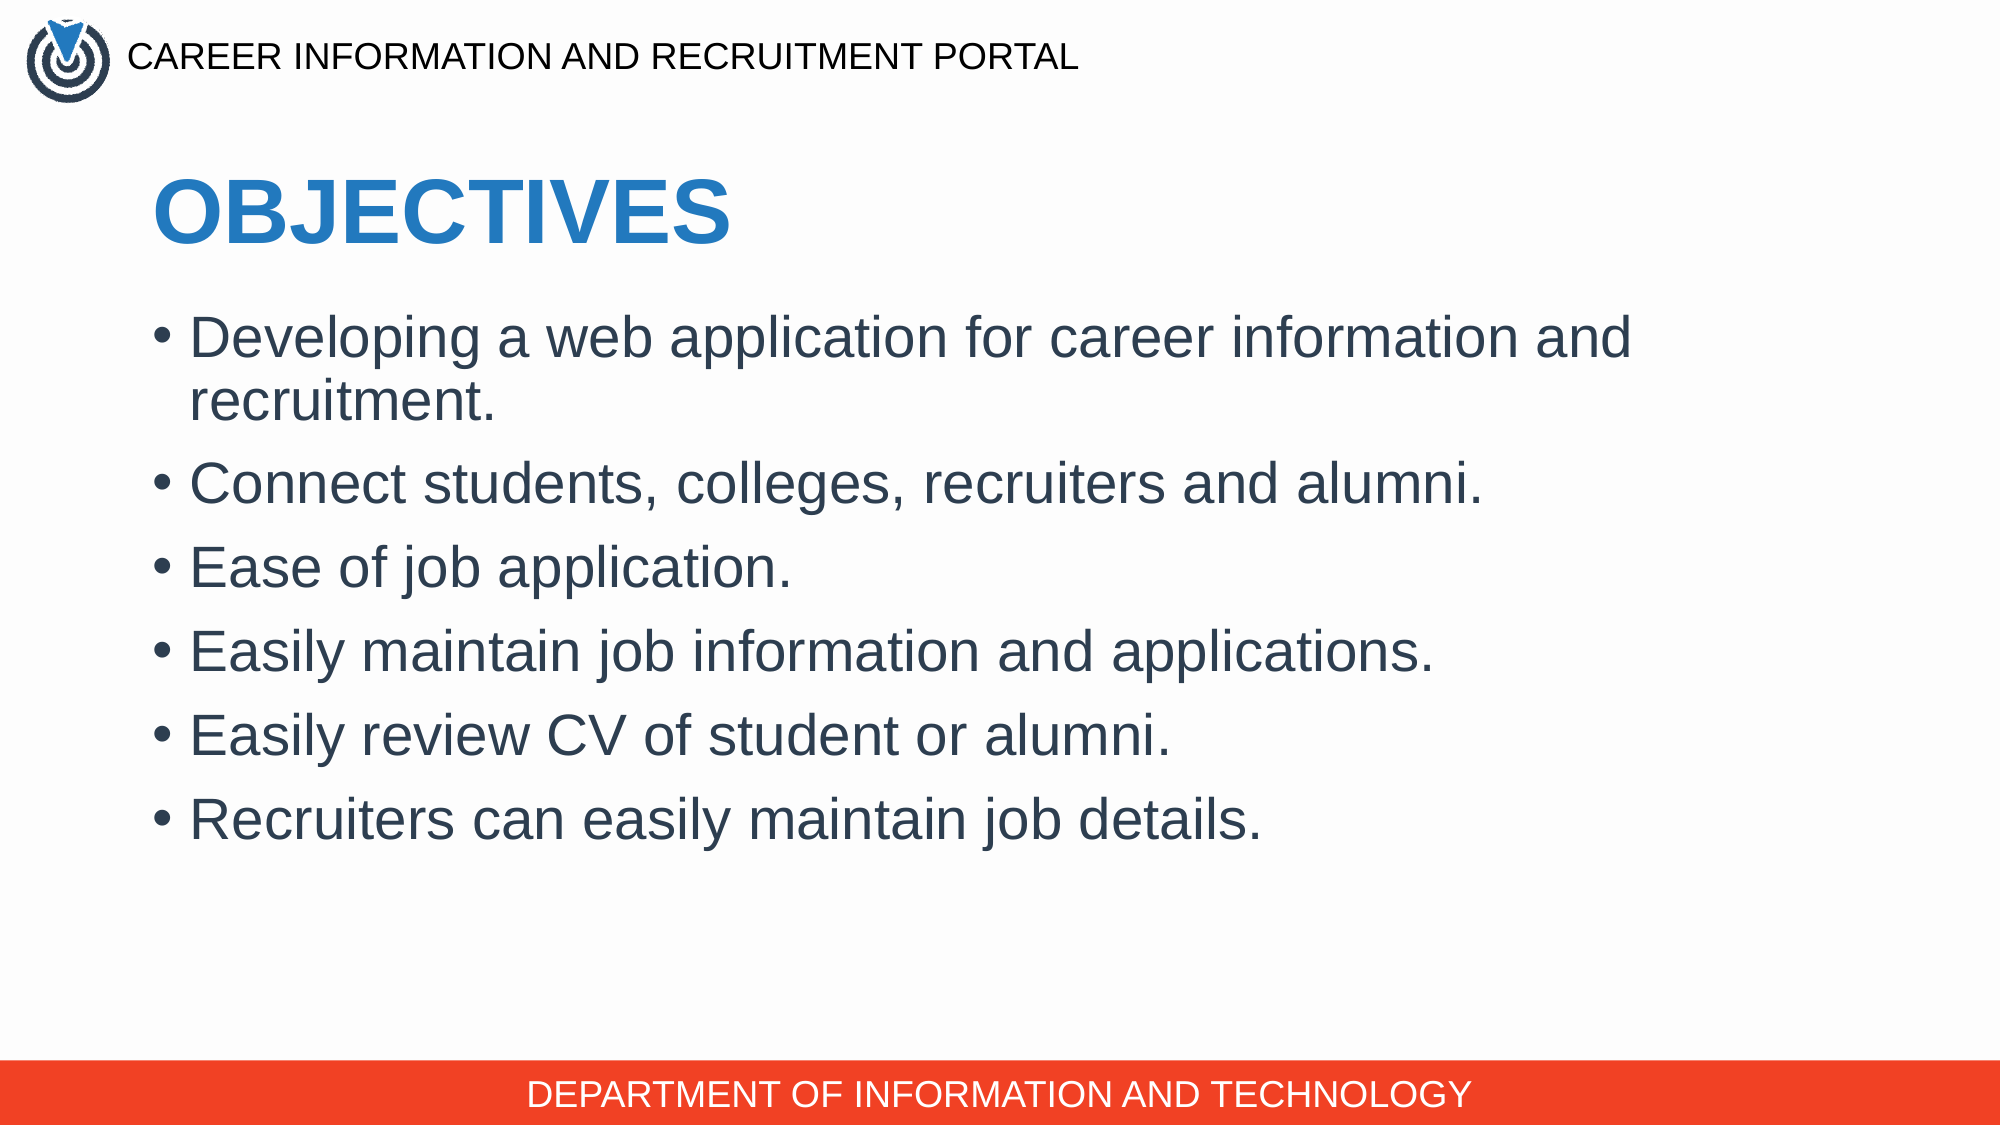

# OBJECTIVES
Developing a web application for career information and recruitment.
Connect students, colleges, recruiters and alumni.
Ease of job application.
Easily maintain job information and applications.
Easily review CV of student or alumni.
Recruiters can easily maintain job details.